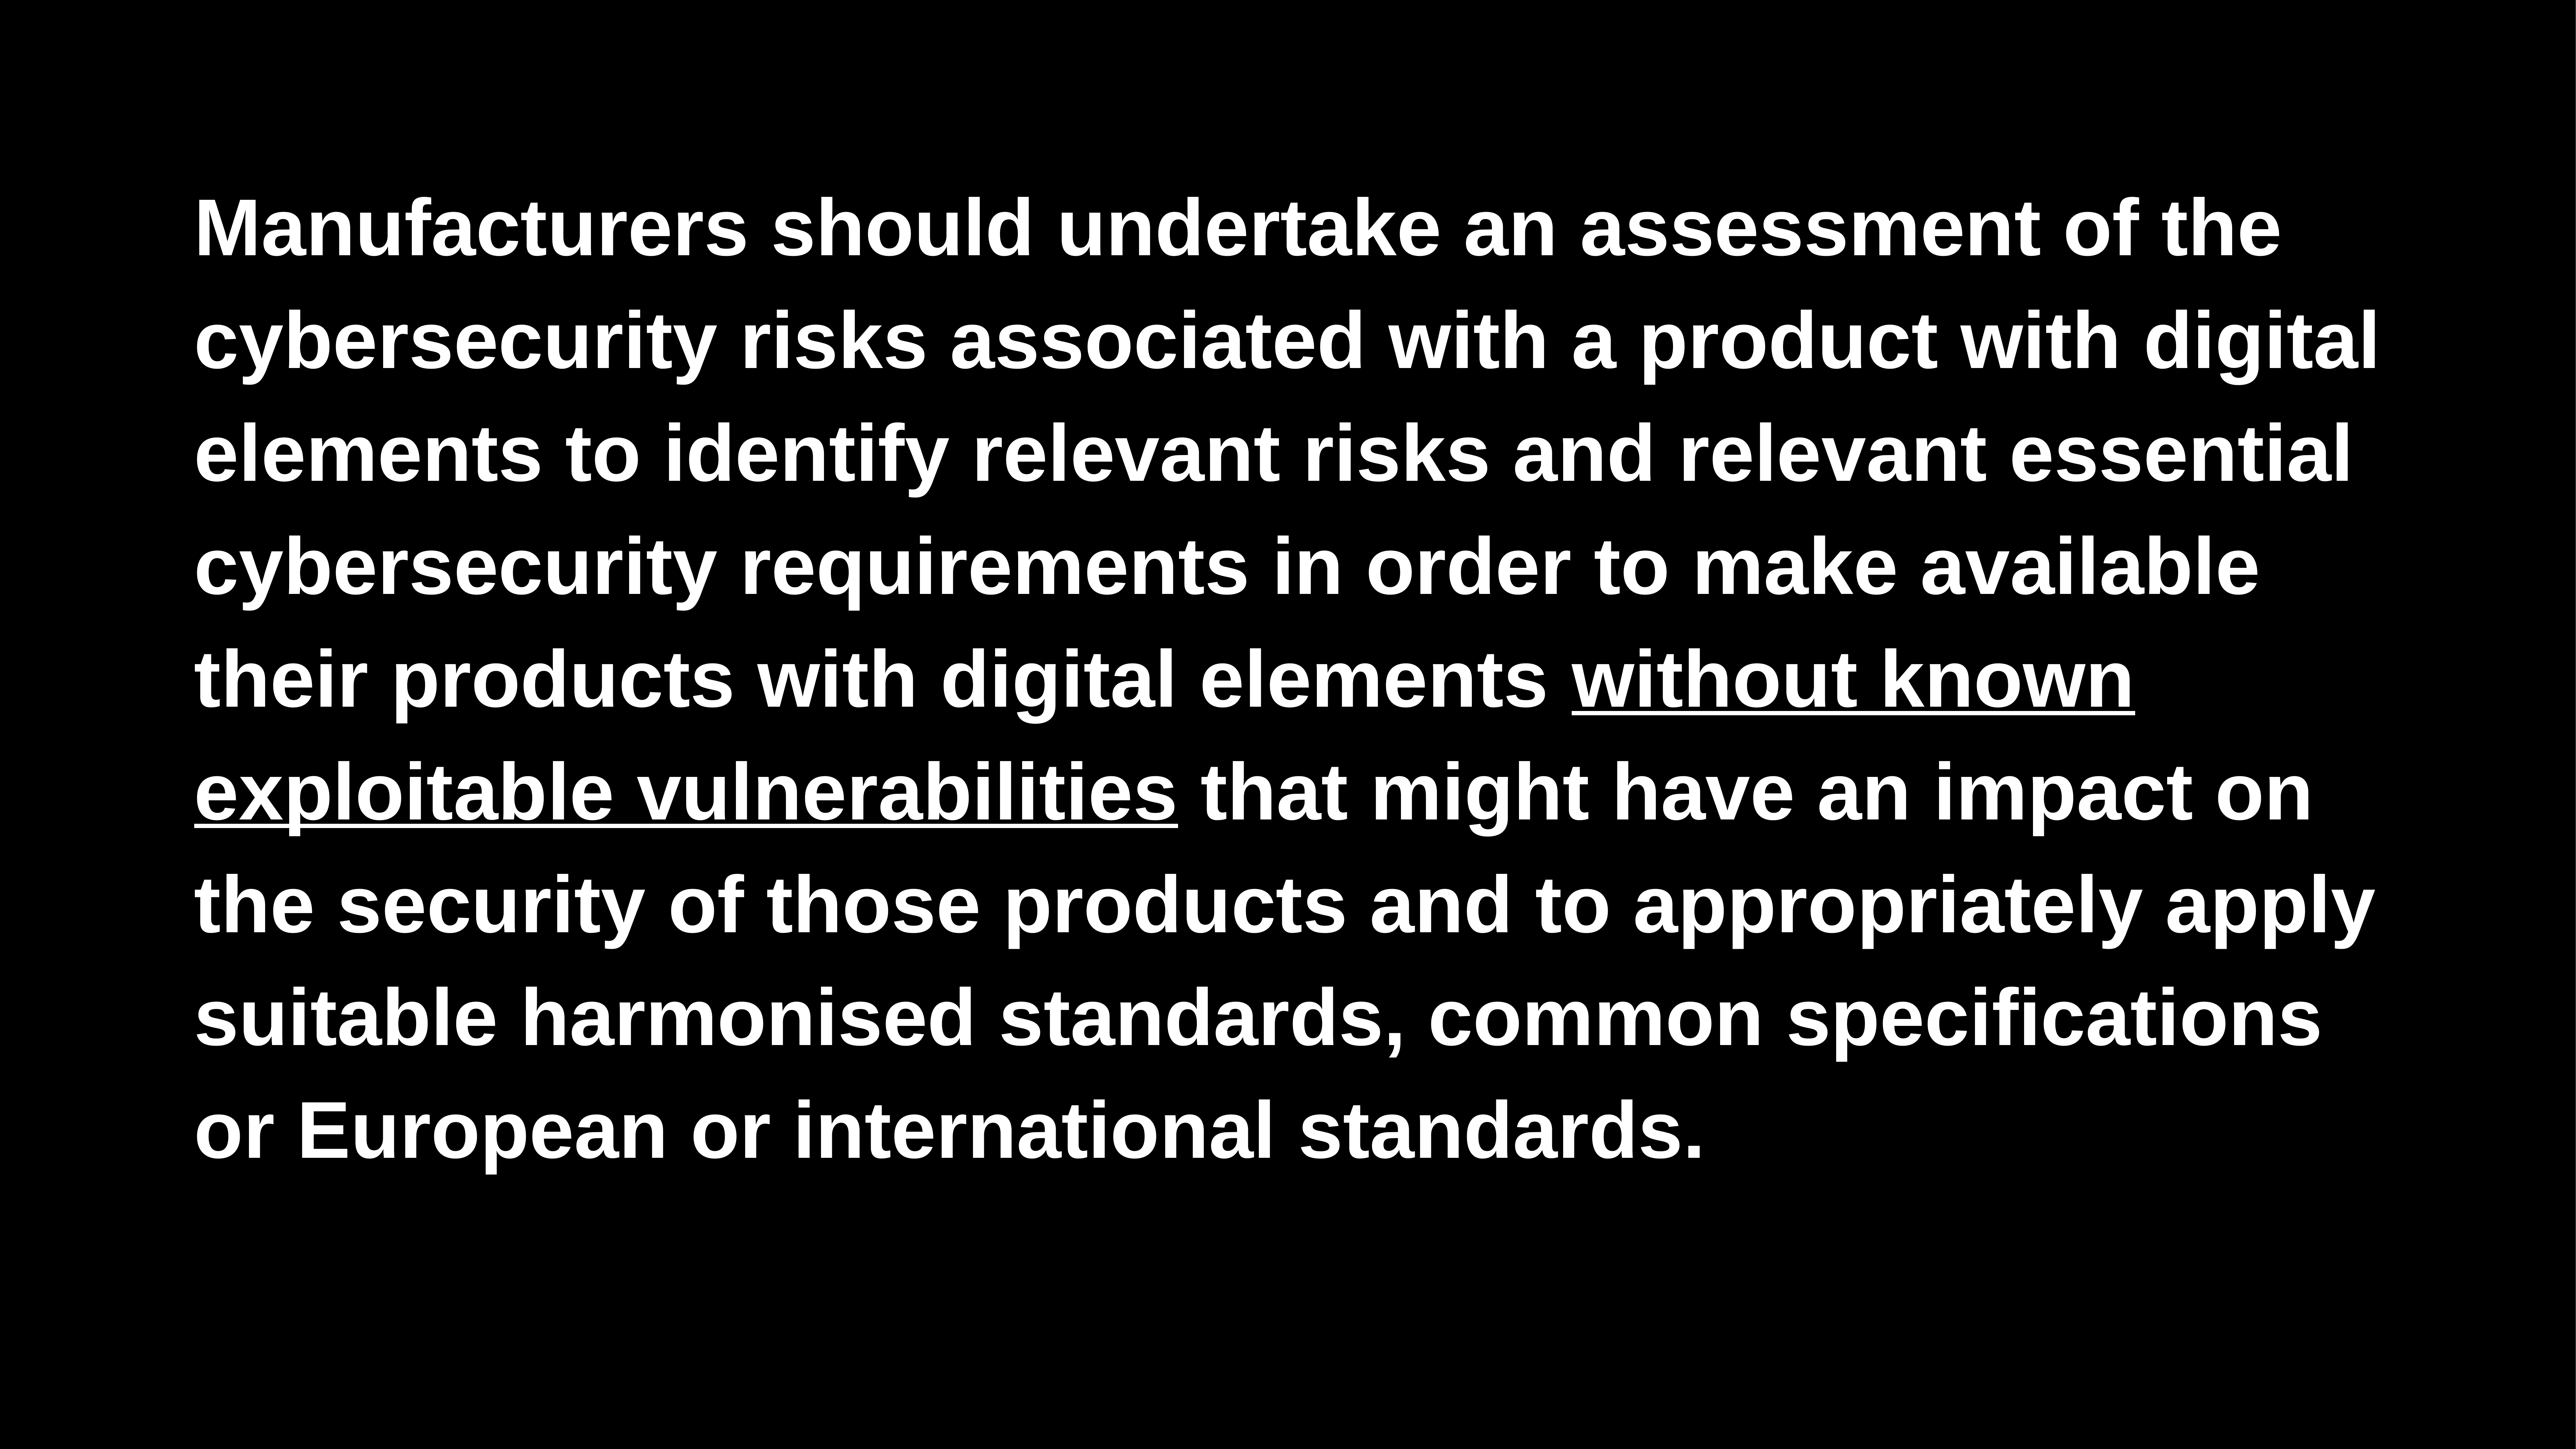

Manufacturers should undertake an assessment of the cybersecurity risks associated with a product with digital elements to identify relevant risks and relevant essential cybersecurity requirements in order to make available their products with digital elements without known exploitable vulnerabilities that might have an impact on the security of those products and to appropriately apply suitable harmonised standards, common specifications or European or international standards.